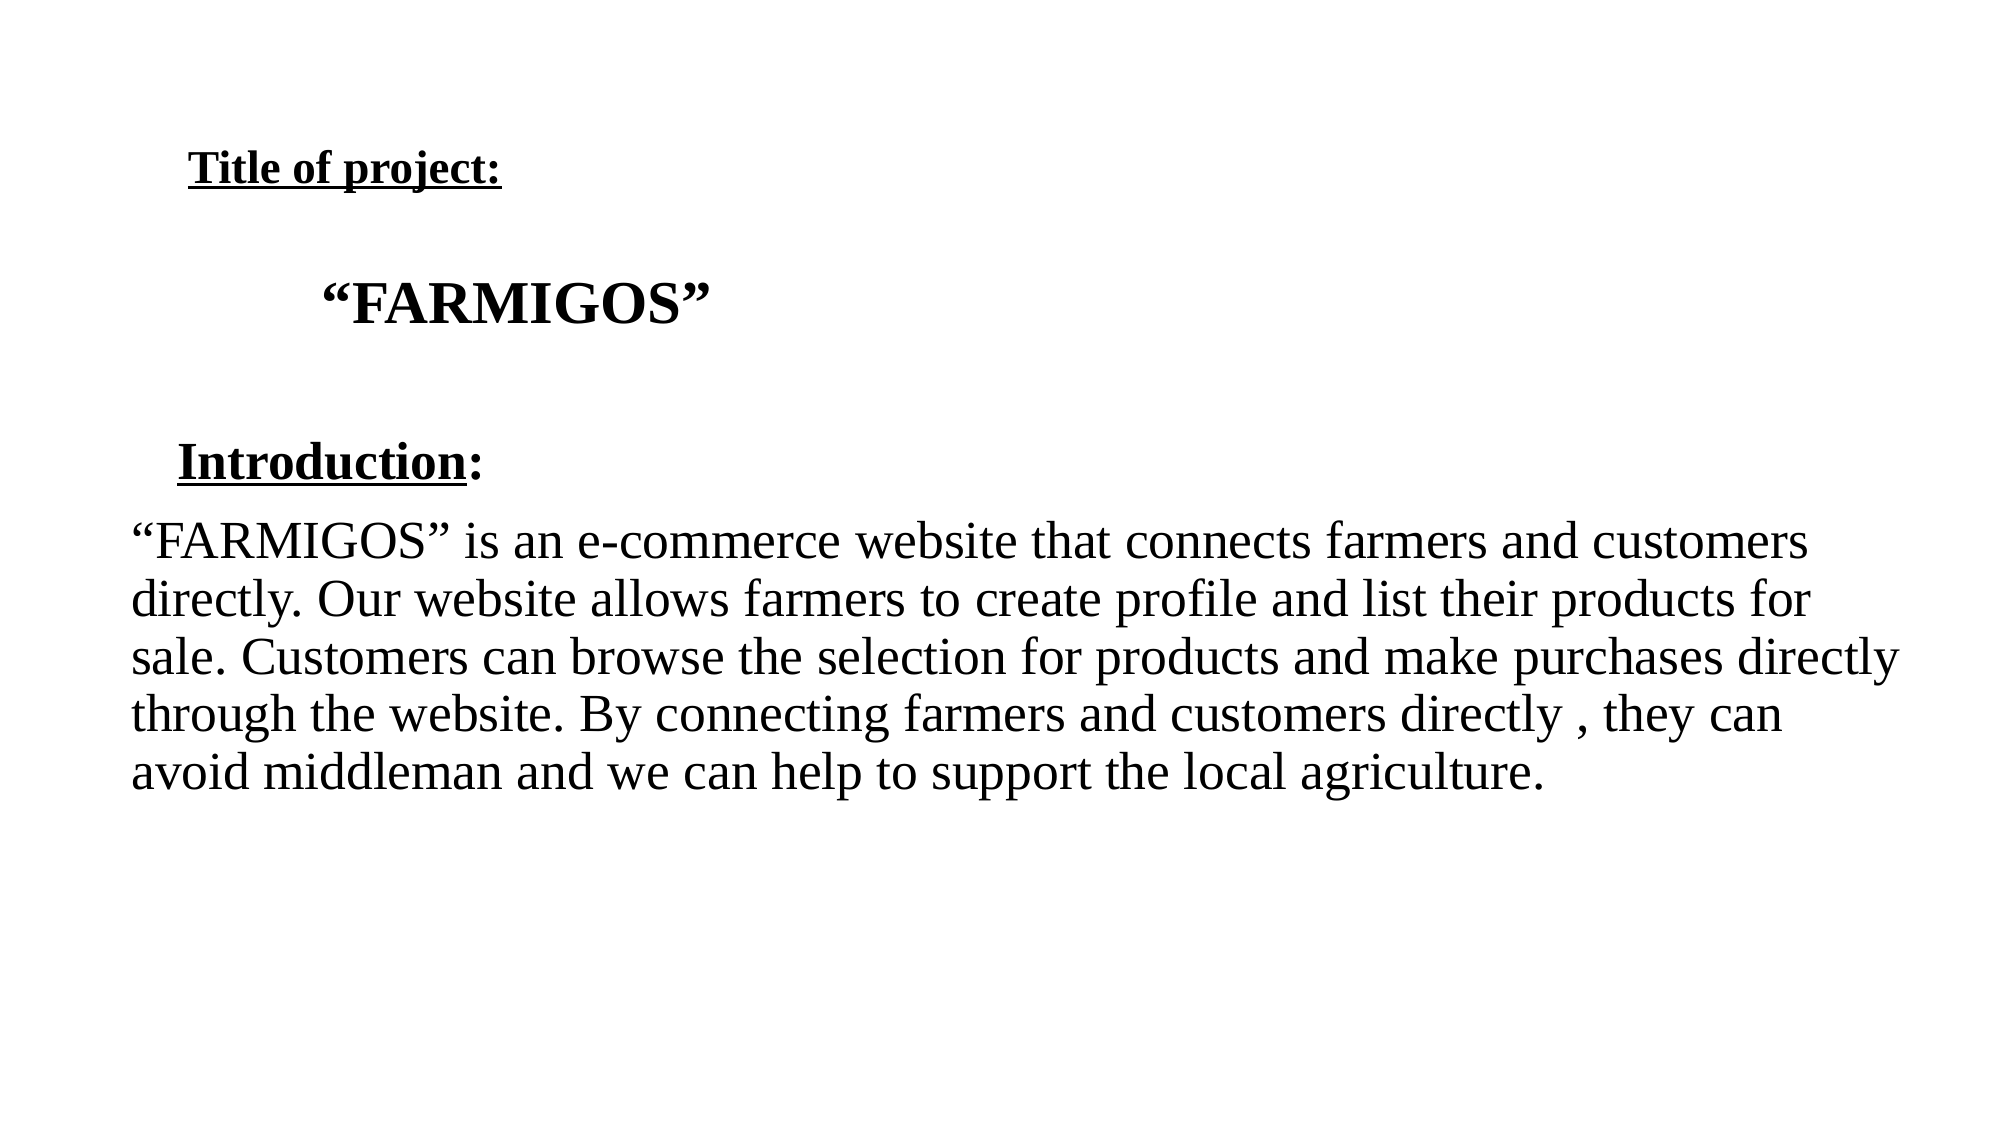

# Title of project: “FARMIGOS”
   Introduction:
“FARMIGOS” is an e-commerce website that connects farmers and customers directly. Our website allows farmers to create profile and list their products for sale. Customers can browse the selection for products and make purchases directly through the website. By connecting farmers and customers directly , they can avoid middleman and we can help to support the local agriculture.